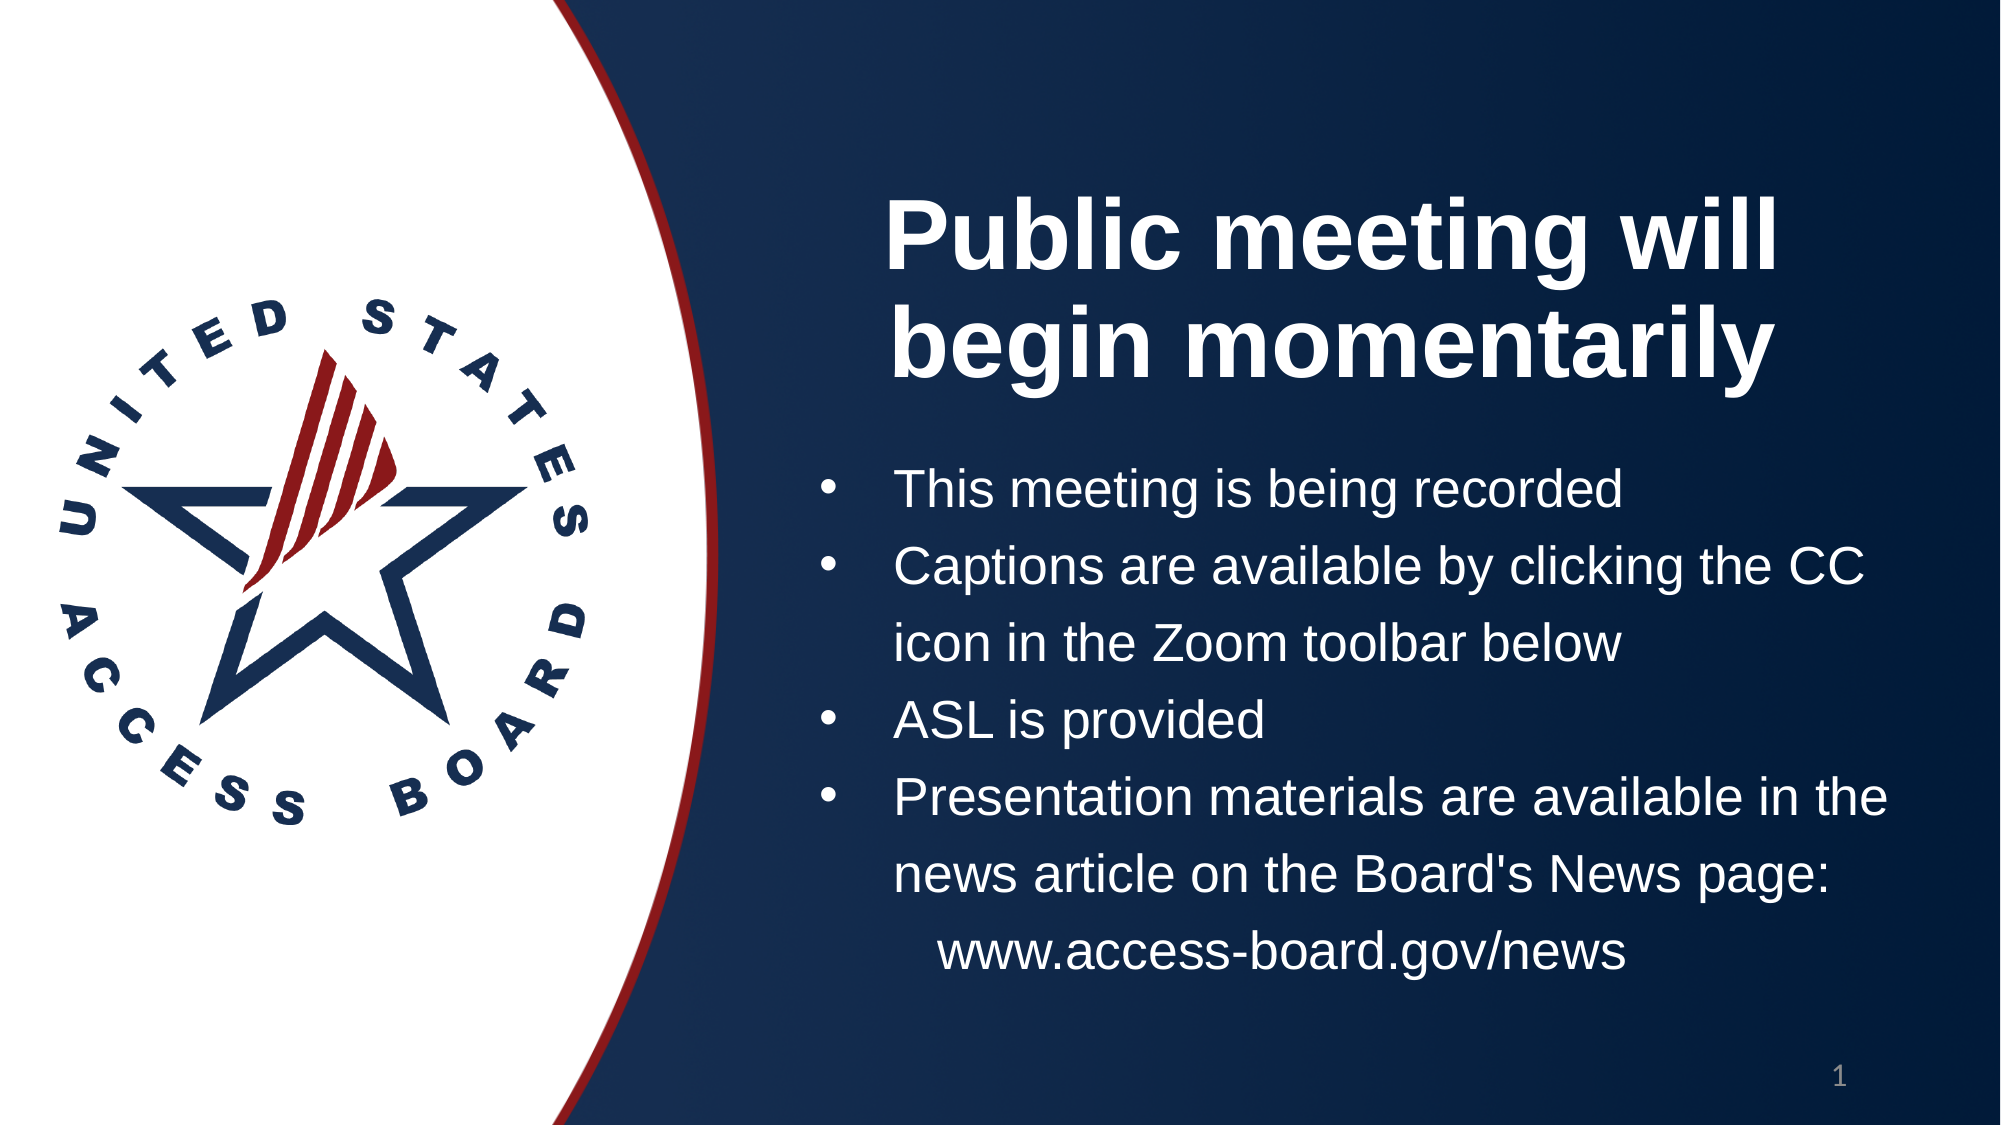

# Public meeting will begin momentarily
This meeting is being recorded
Captions are available by clicking the CC  icon in the Zoom toolbar below
ASL is provided
Presentation materials are available in the news article on the Board's News page:
        www.access-board.gov/news
1